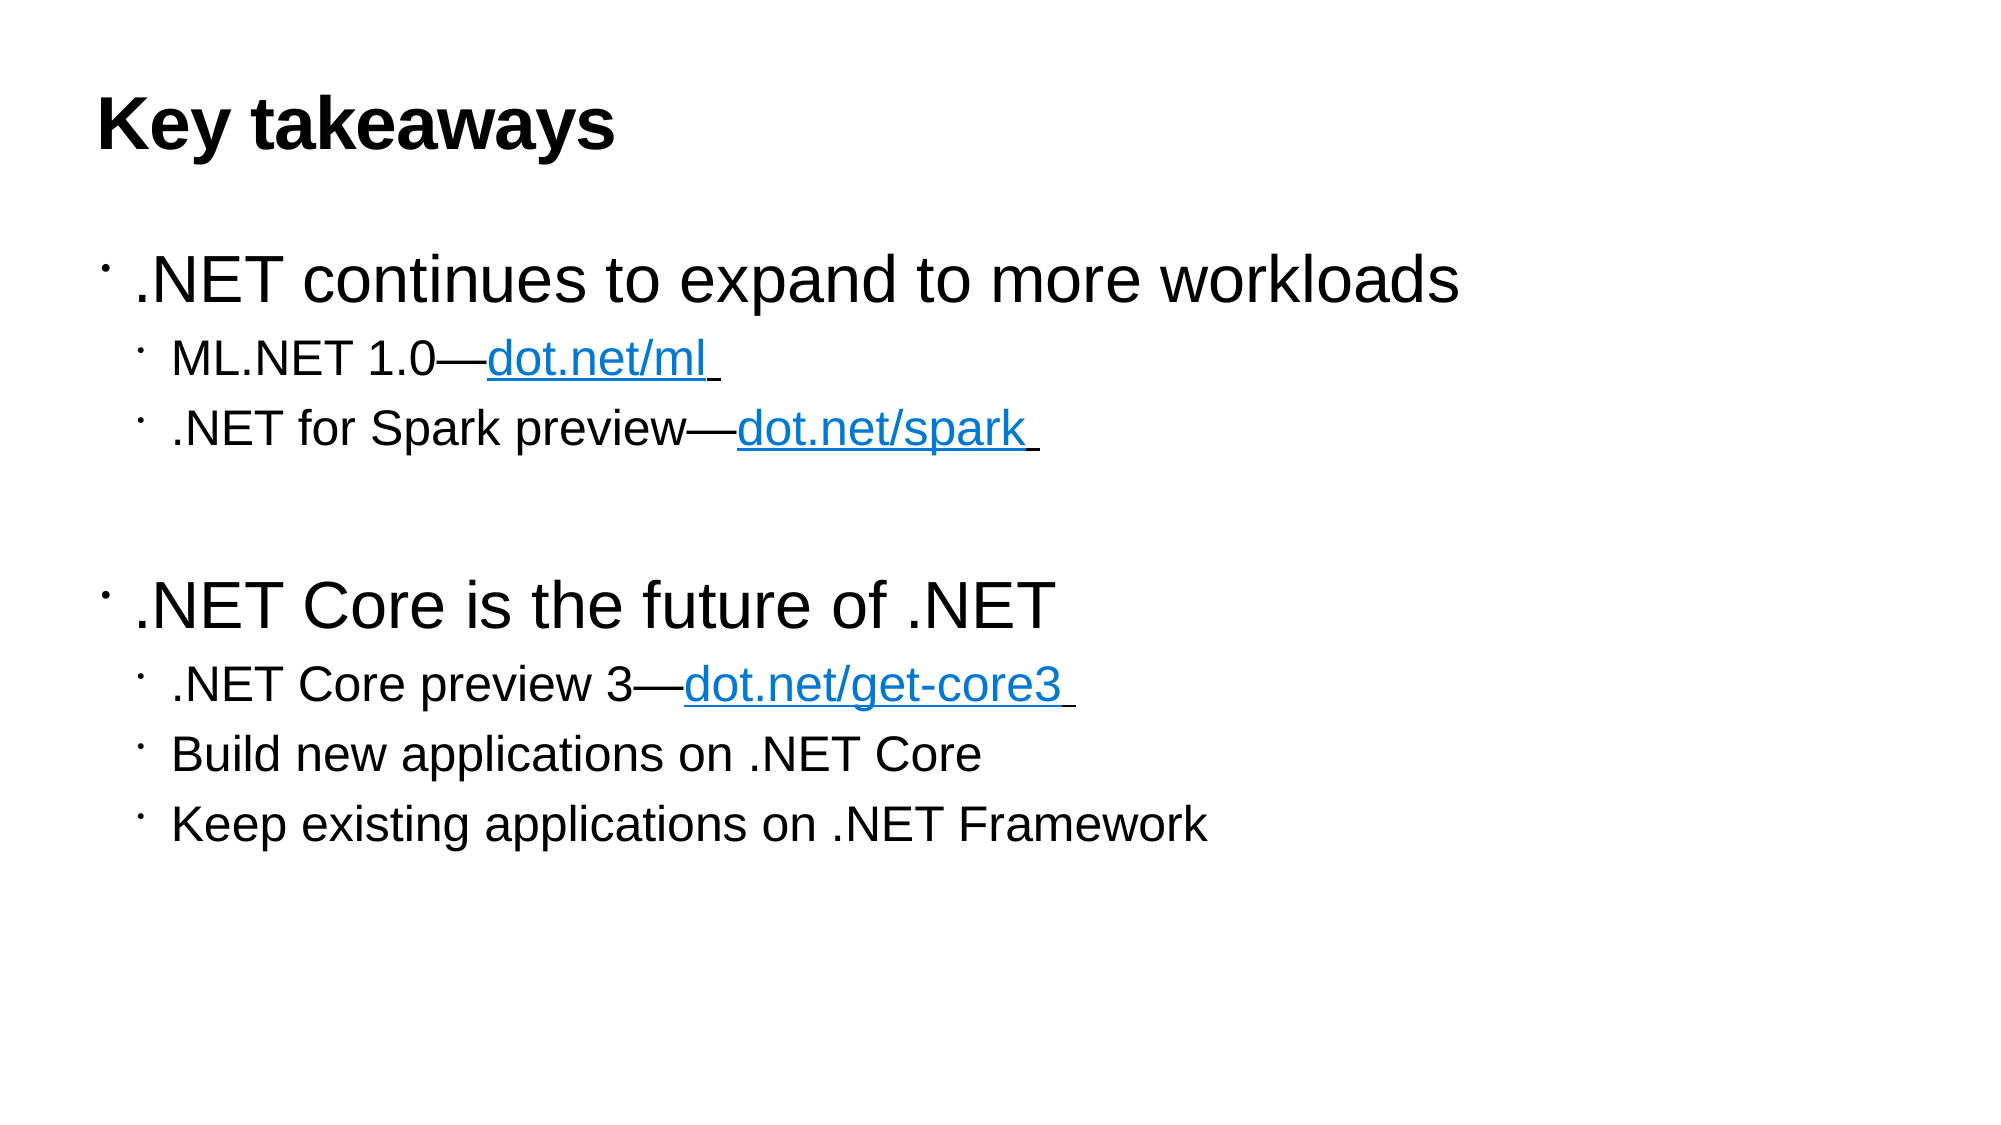

# Key takeaways
.NET continues to expand to more workloads
ML.NET 1.0—dot.net/ml
.NET for Spark preview—dot.net/spark

.NET Core is the future of .NET
.NET Core preview 3—dot.net/get-core3
Build new applications on .NET Core
Keep existing applications on .NET Framework